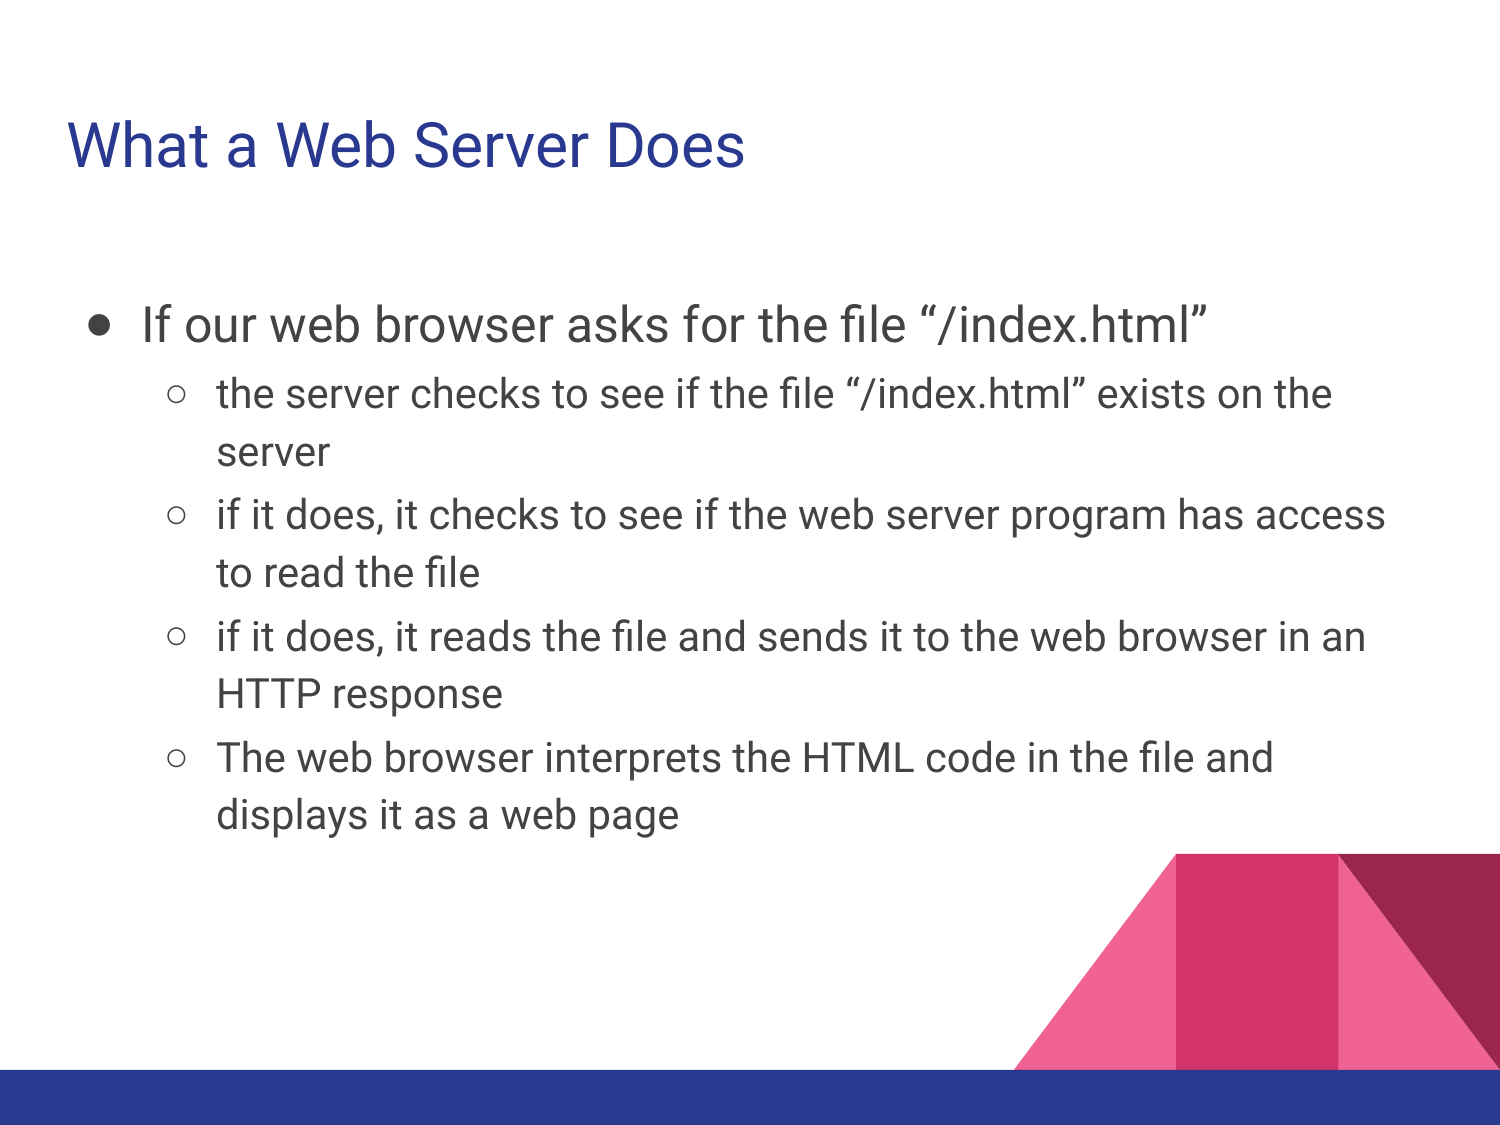

# What a Web Server Does
If our web browser asks for the file “/index.html”
the server checks to see if the file “/index.html” exists on the server
if it does, it checks to see if the web server program has access to read the file
if it does, it reads the file and sends it to the web browser in an HTTP response
The web browser interprets the HTML code in the file and displays it as a web page